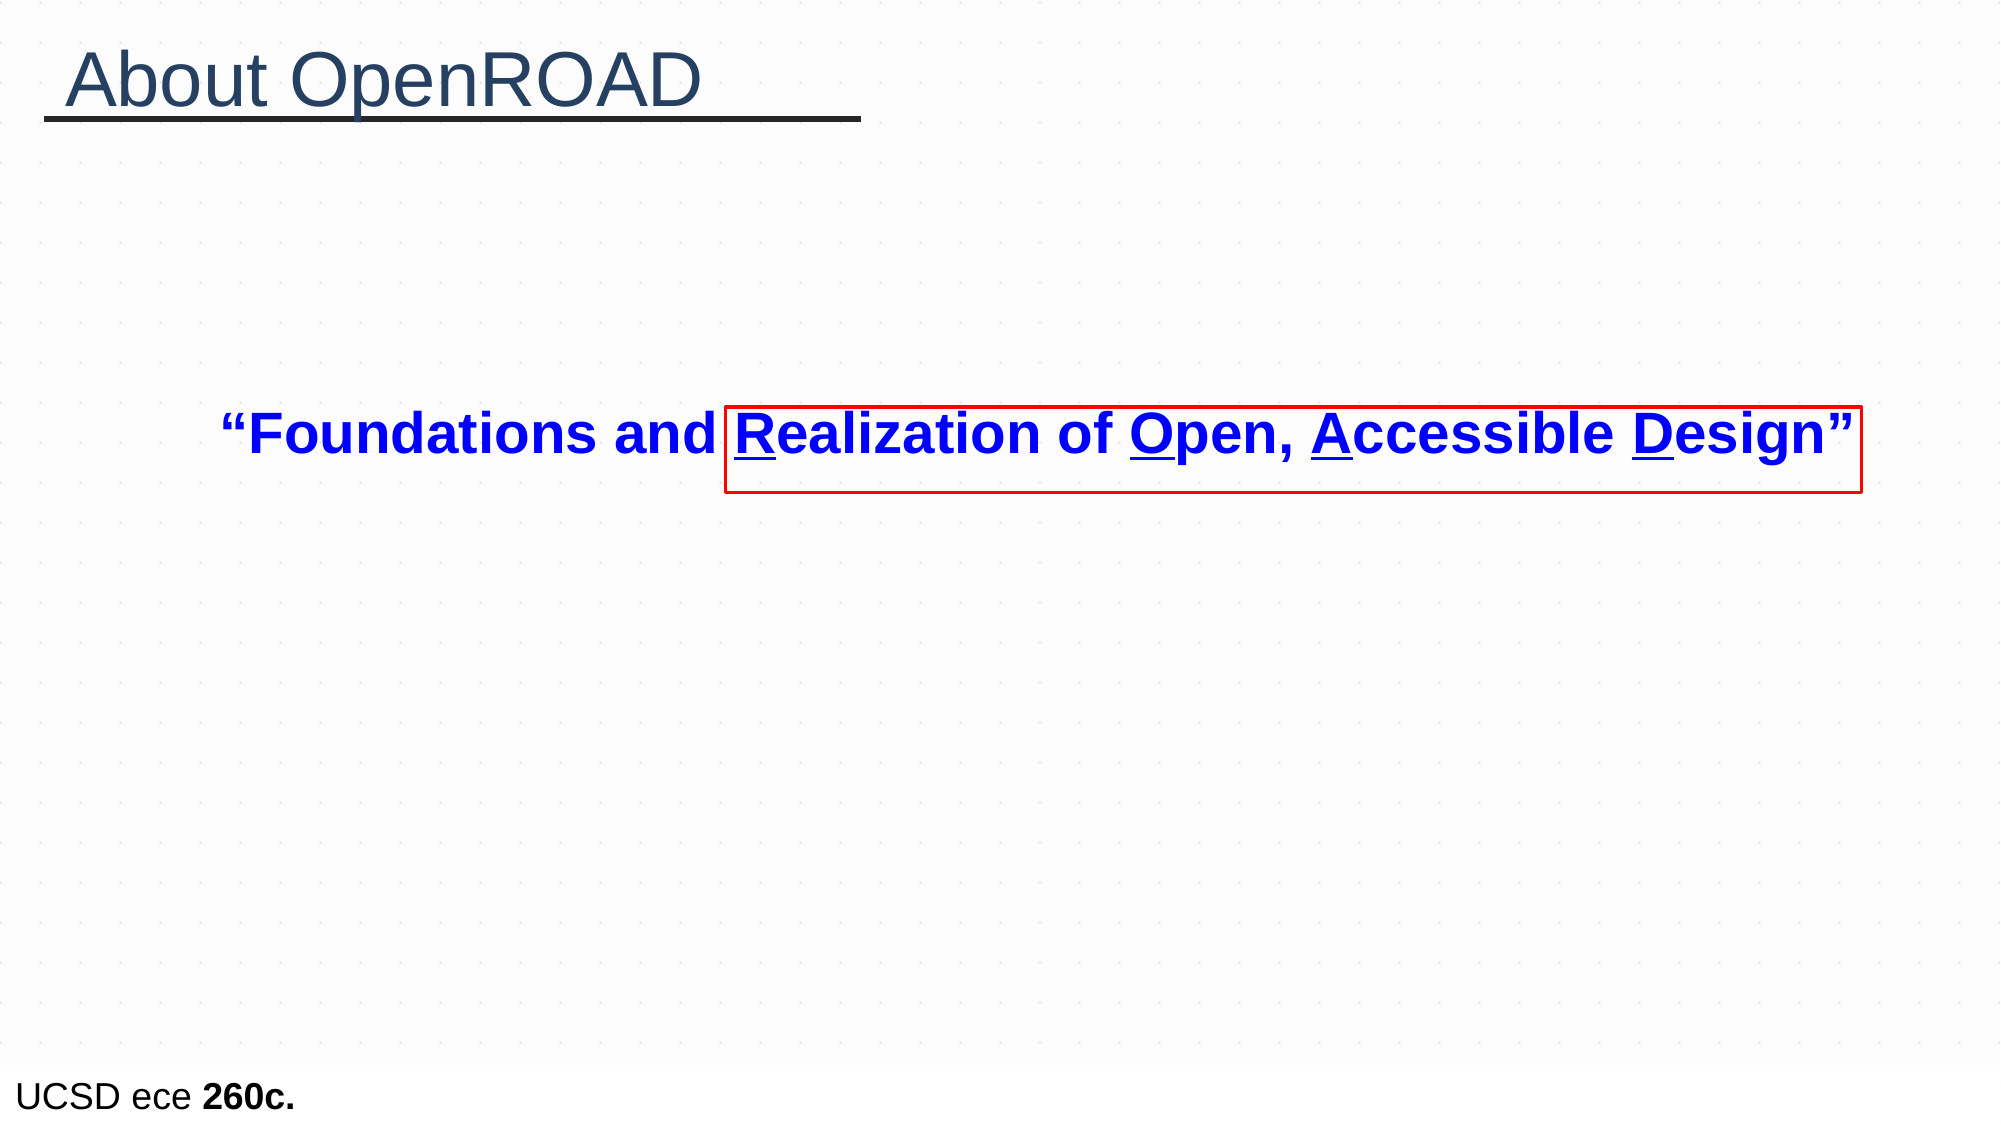

# About OpenROAD

         “Foundations and Realization of Open, Accessible Design”